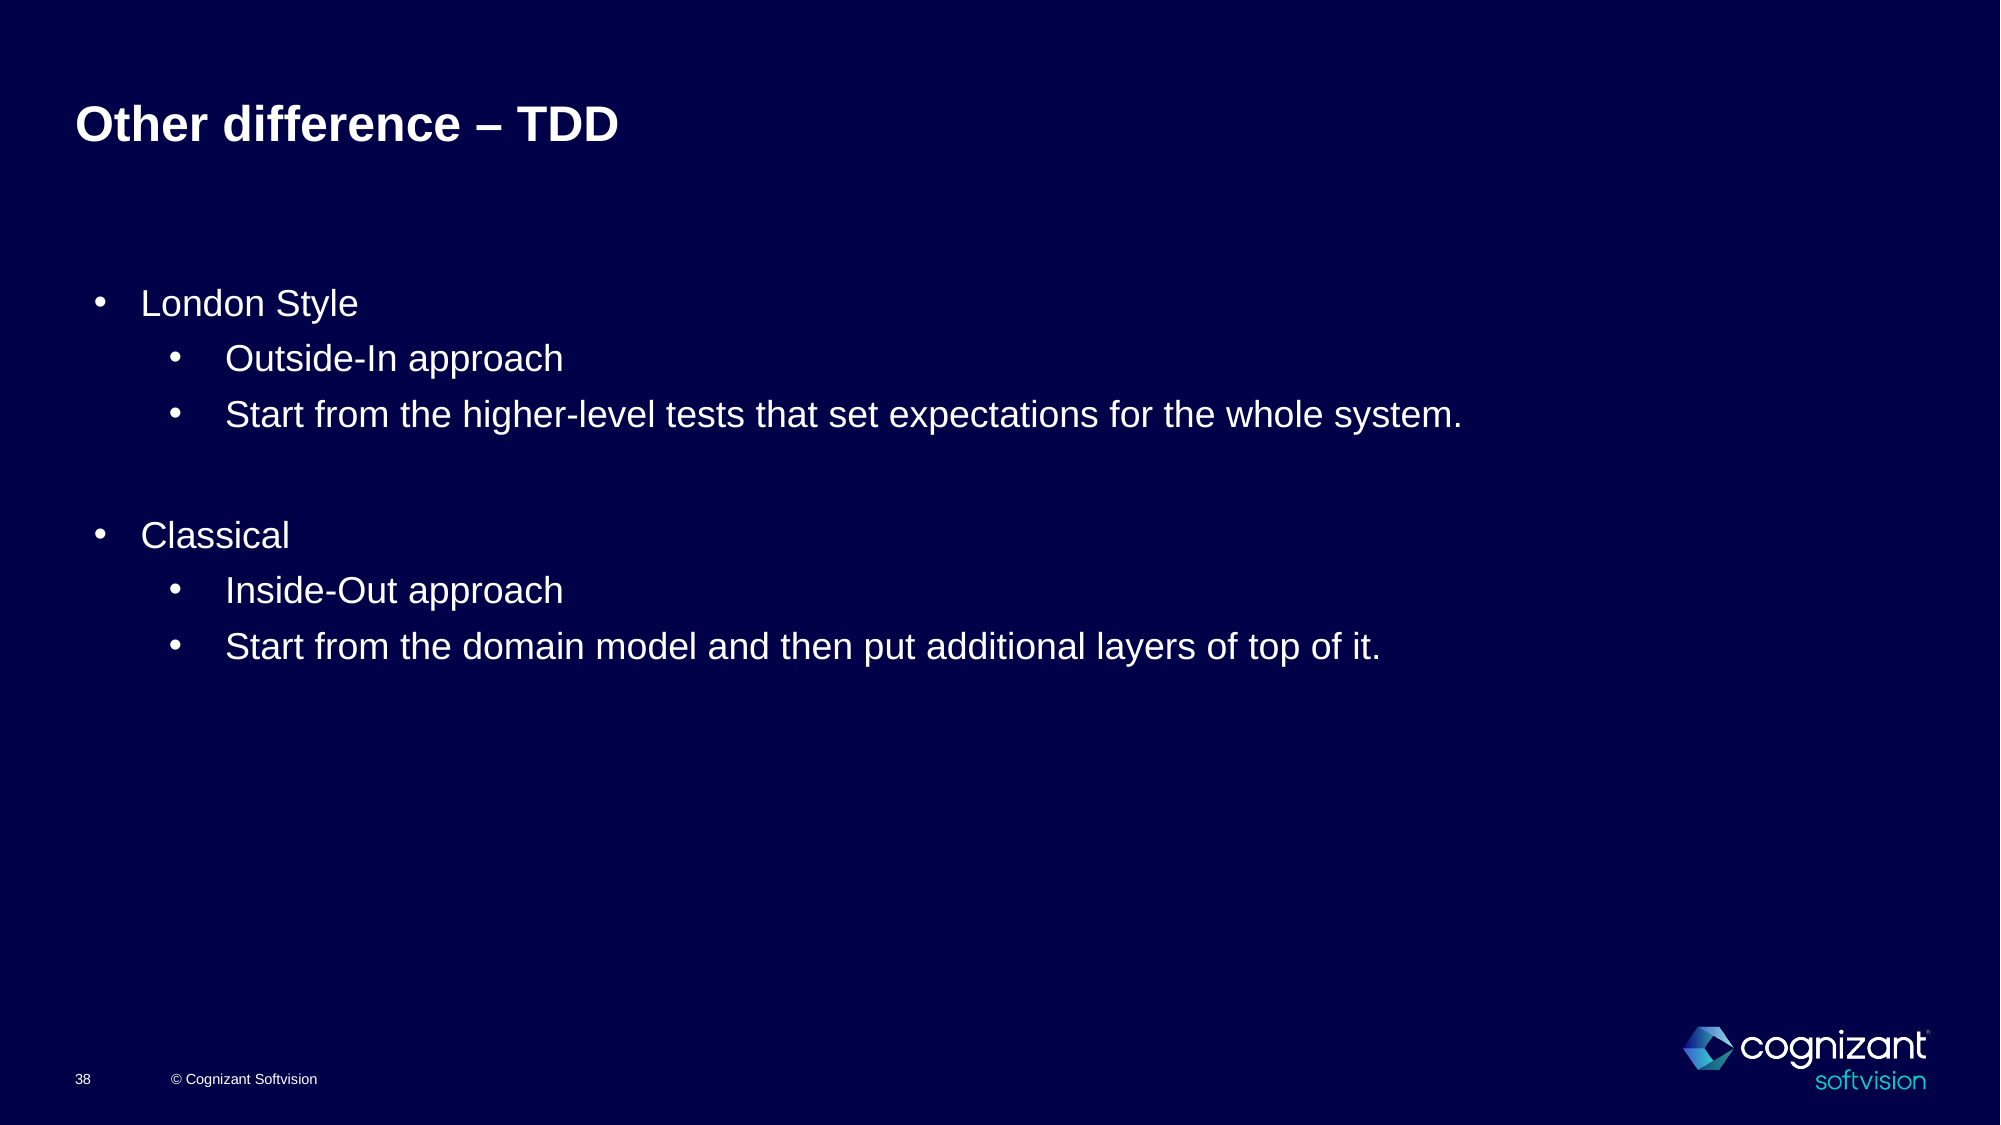

# Other difference – TDD
London Style
Outside-In approach
Start from the higher-level tests that set expectations for the whole system.

Classical
Inside-Out approach
Start from the domain model and then put additional layers of top of it.

© Cognizant Softvision
38